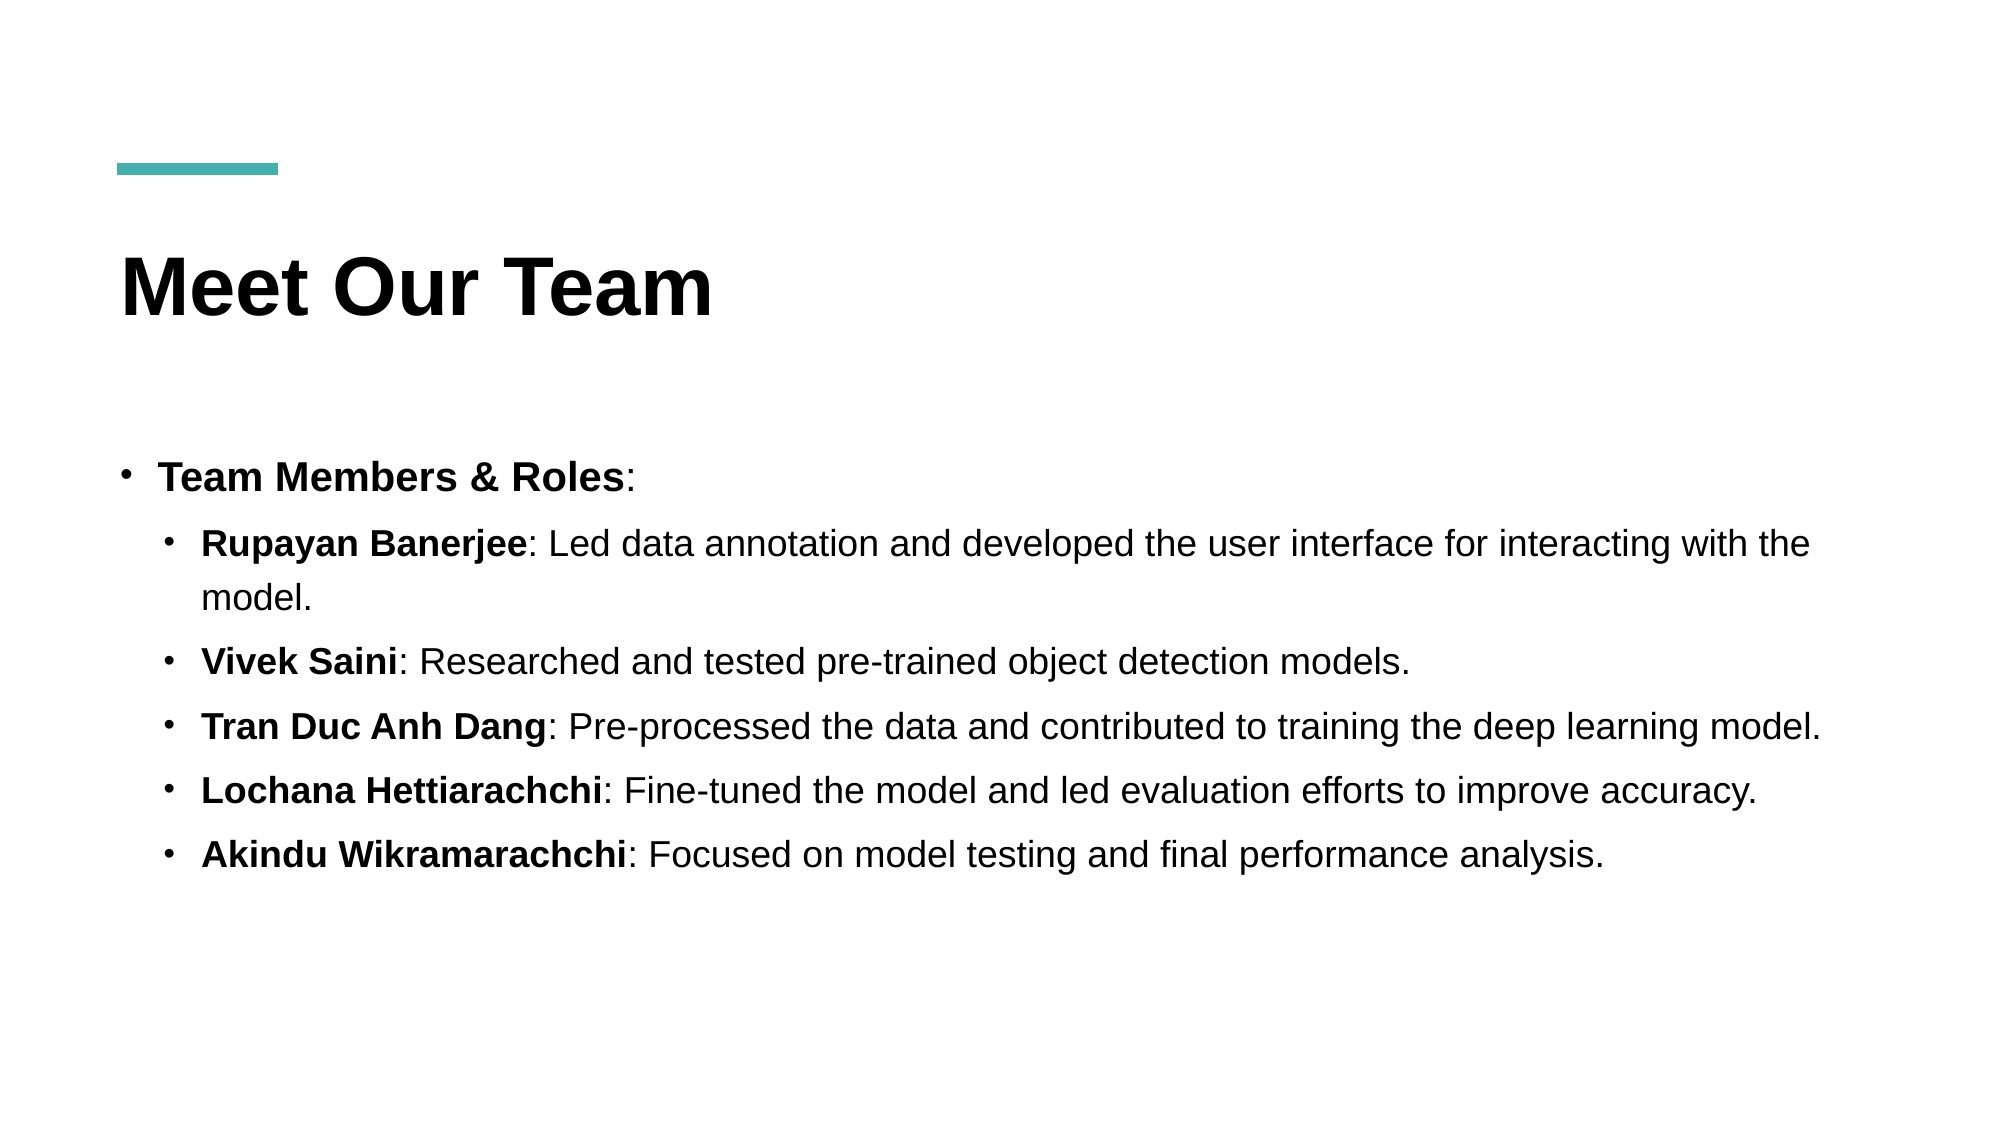

# Meet Our Team
Team Members & Roles:
Rupayan Banerjee: Led data annotation and developed the user interface for interacting with the model.
Vivek Saini: Researched and tested pre-trained object detection models.
Tran Duc Anh Dang: Pre-processed the data and contributed to training the deep learning model.
Lochana Hettiarachchi: Fine-tuned the model and led evaluation efforts to improve accuracy.
Akindu Wikramarachchi: Focused on model testing and final performance analysis.